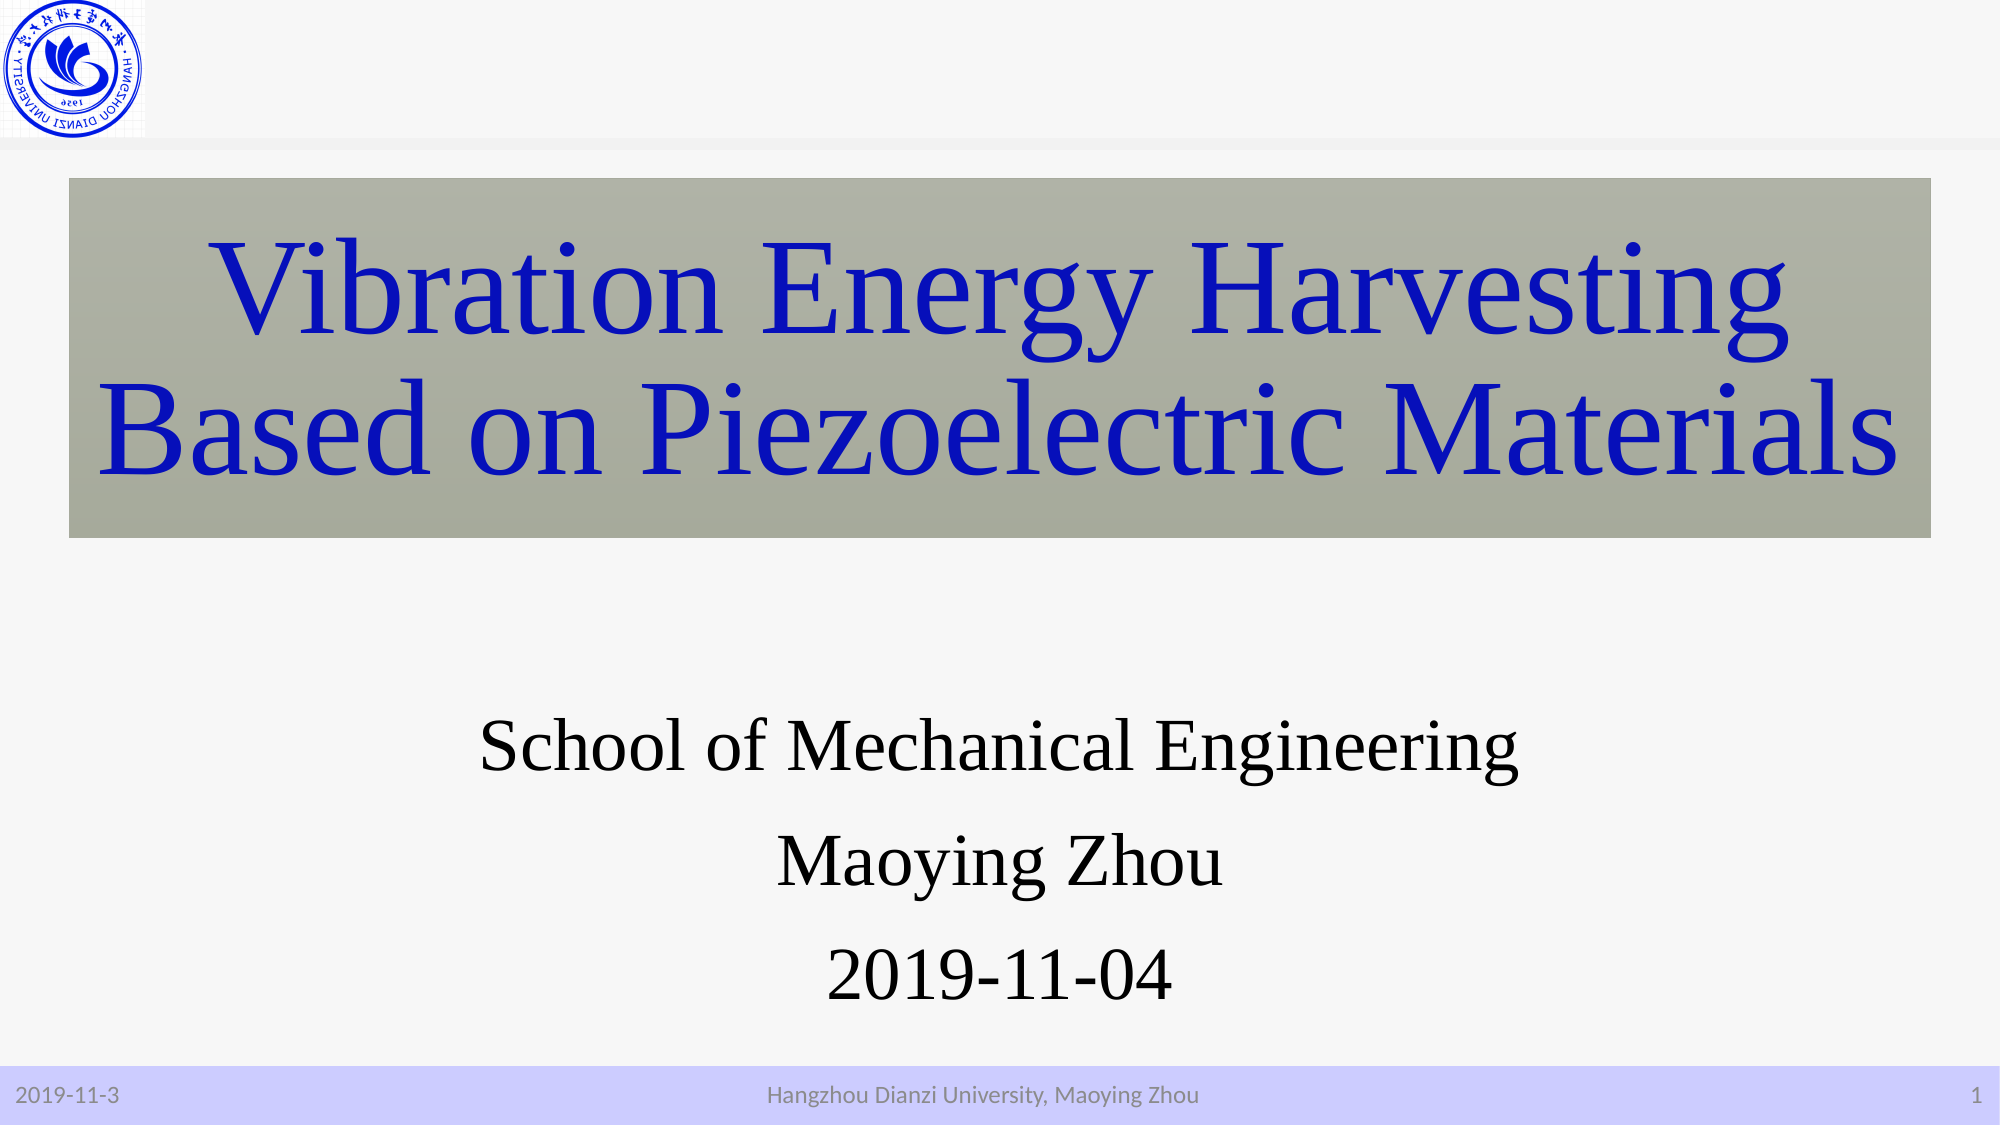

Vibration Energy Harvesting Based on Piezoelectric Materials
School of Mechanical Engineering
Maoying Zhou
2019-11-04
2019-11-3
Hangzhou Dianzi University, Maoying Zhou
1